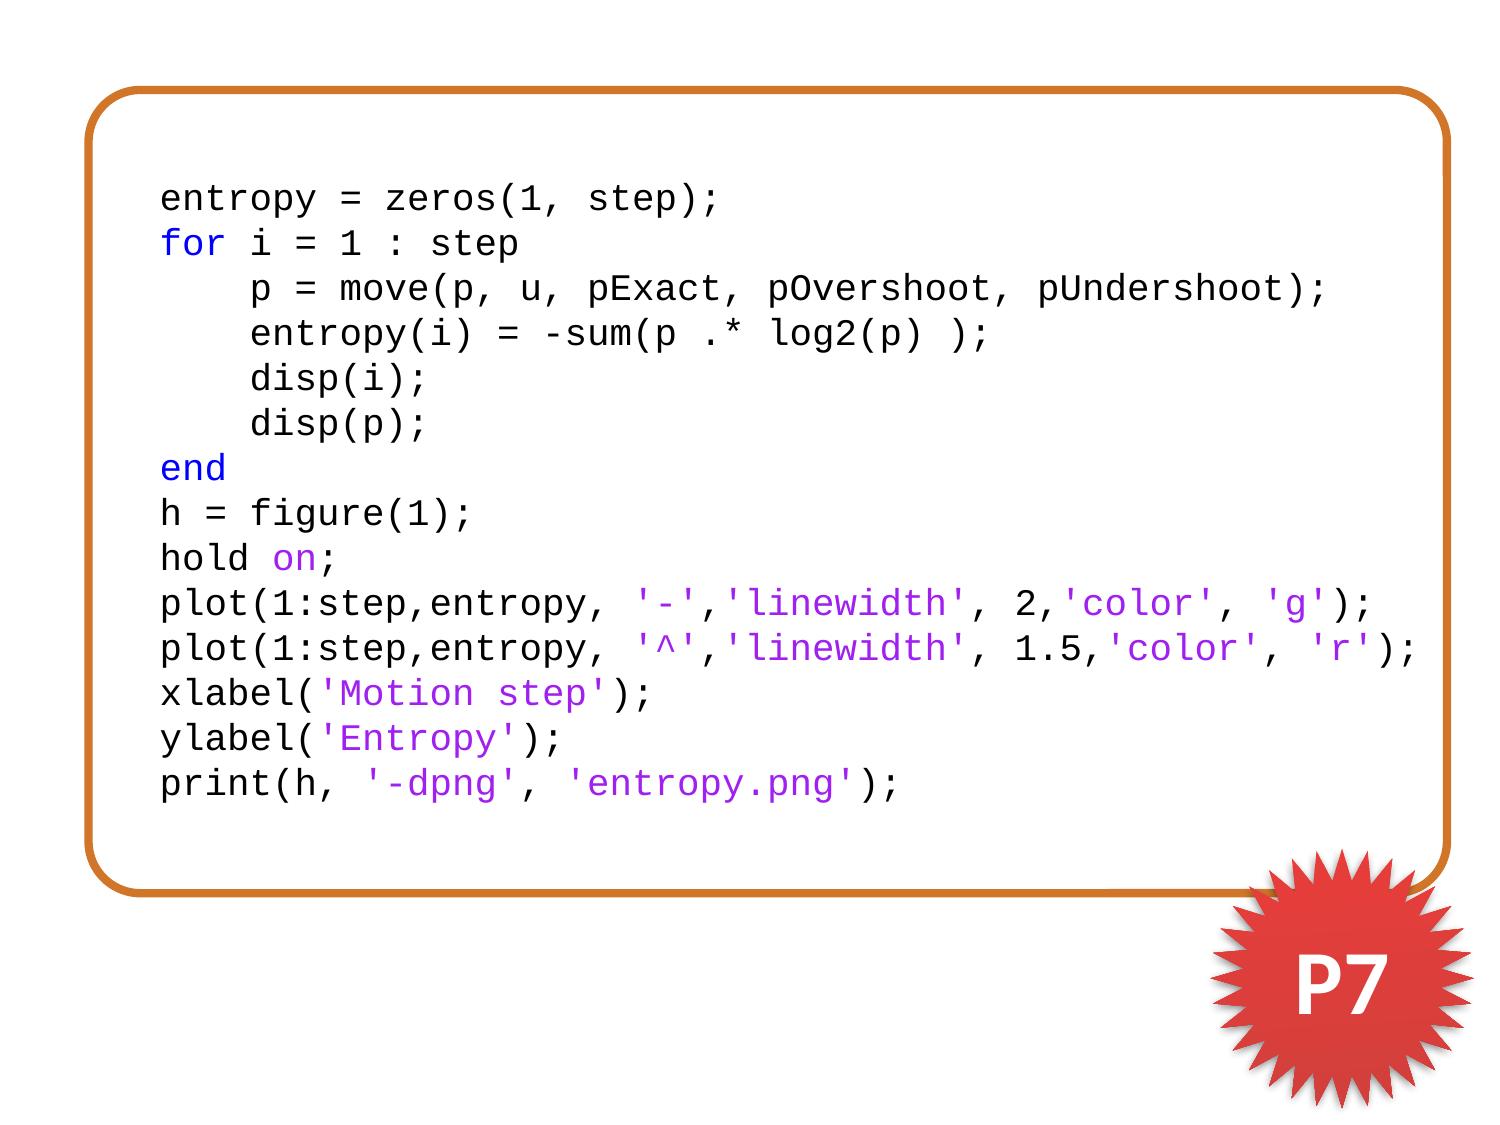

entropy = zeros(1, step);
    for i = 1 : step
        p = move(p, u, pExact, pOvershoot, pUndershoot);
        entropy(i) = -sum(p .* log2(p) );
        disp(i);
        disp(p);
    end
    h = figure(1);
    hold on;
    plot(1:step,entropy, '-','linewidth', 2,'color', 'g');
    plot(1:step,entropy, '^','linewidth', 1.5,'color', 'r');
    xlabel('Motion step');
    ylabel('Entropy');
    print(h, '-dpng', 'entropy.png');
P7